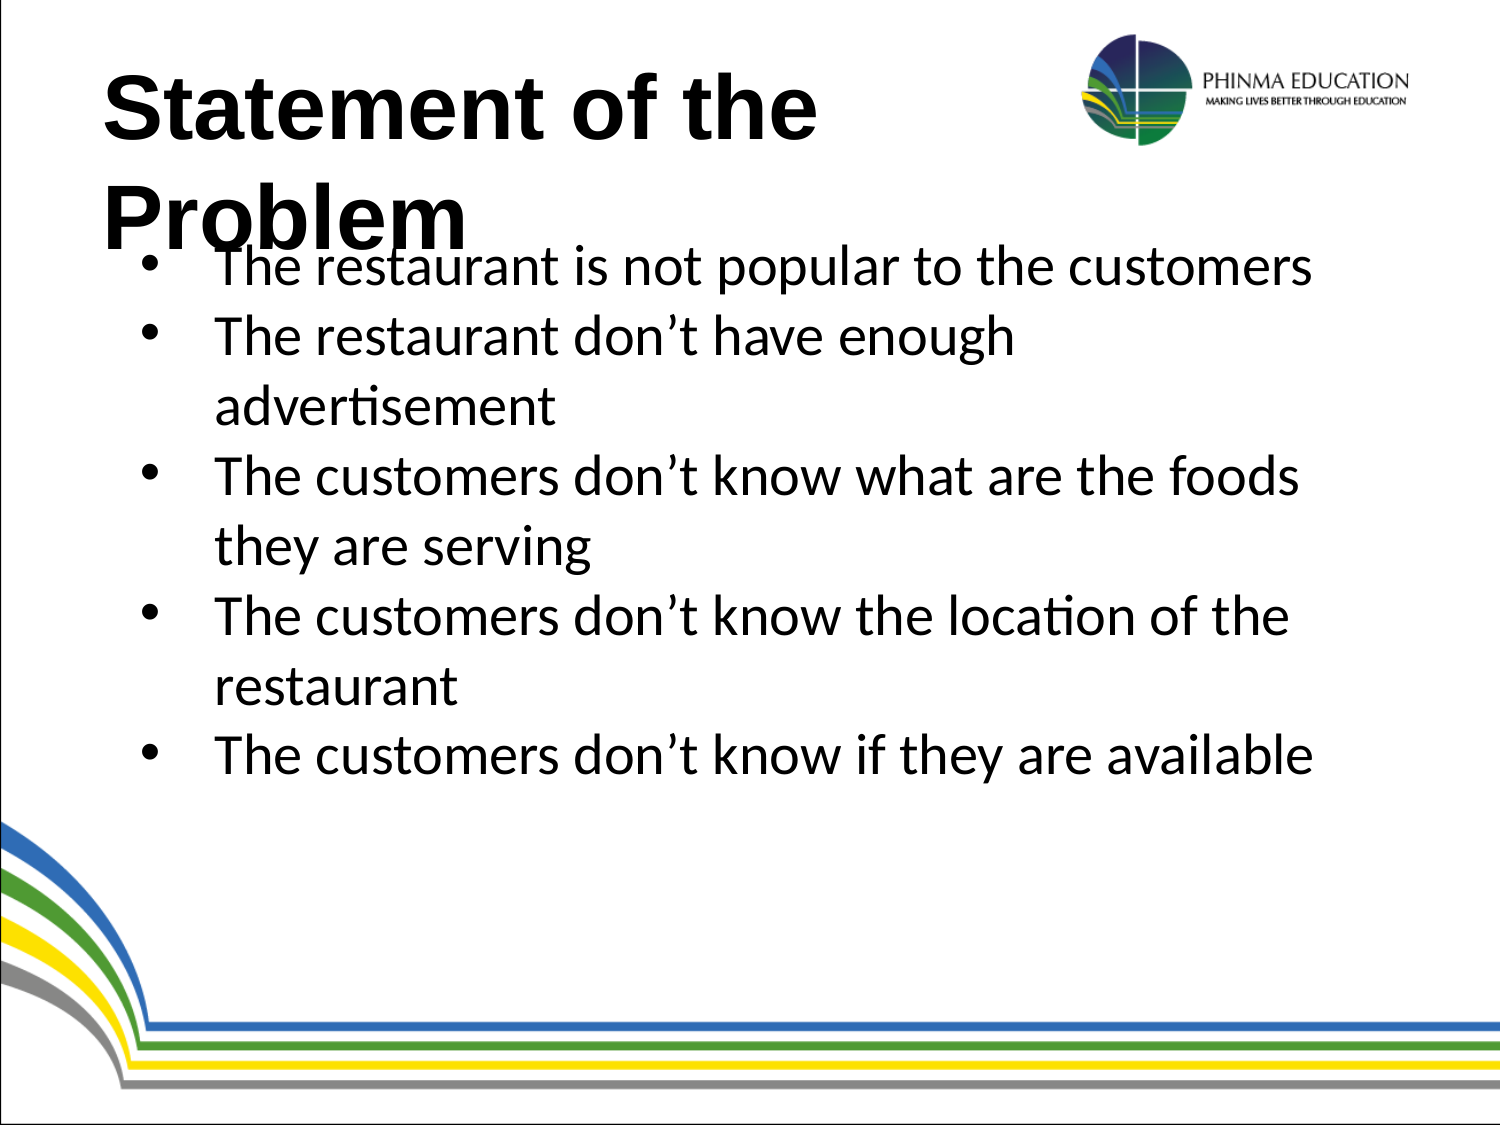

Statement of the Problem
The restaurant is not popular to the customers
The restaurant don’t have enough advertisement
The customers don’t know what are the foods they are serving
The customers don’t know the location of the restaurant
The customers don’t know if they are available